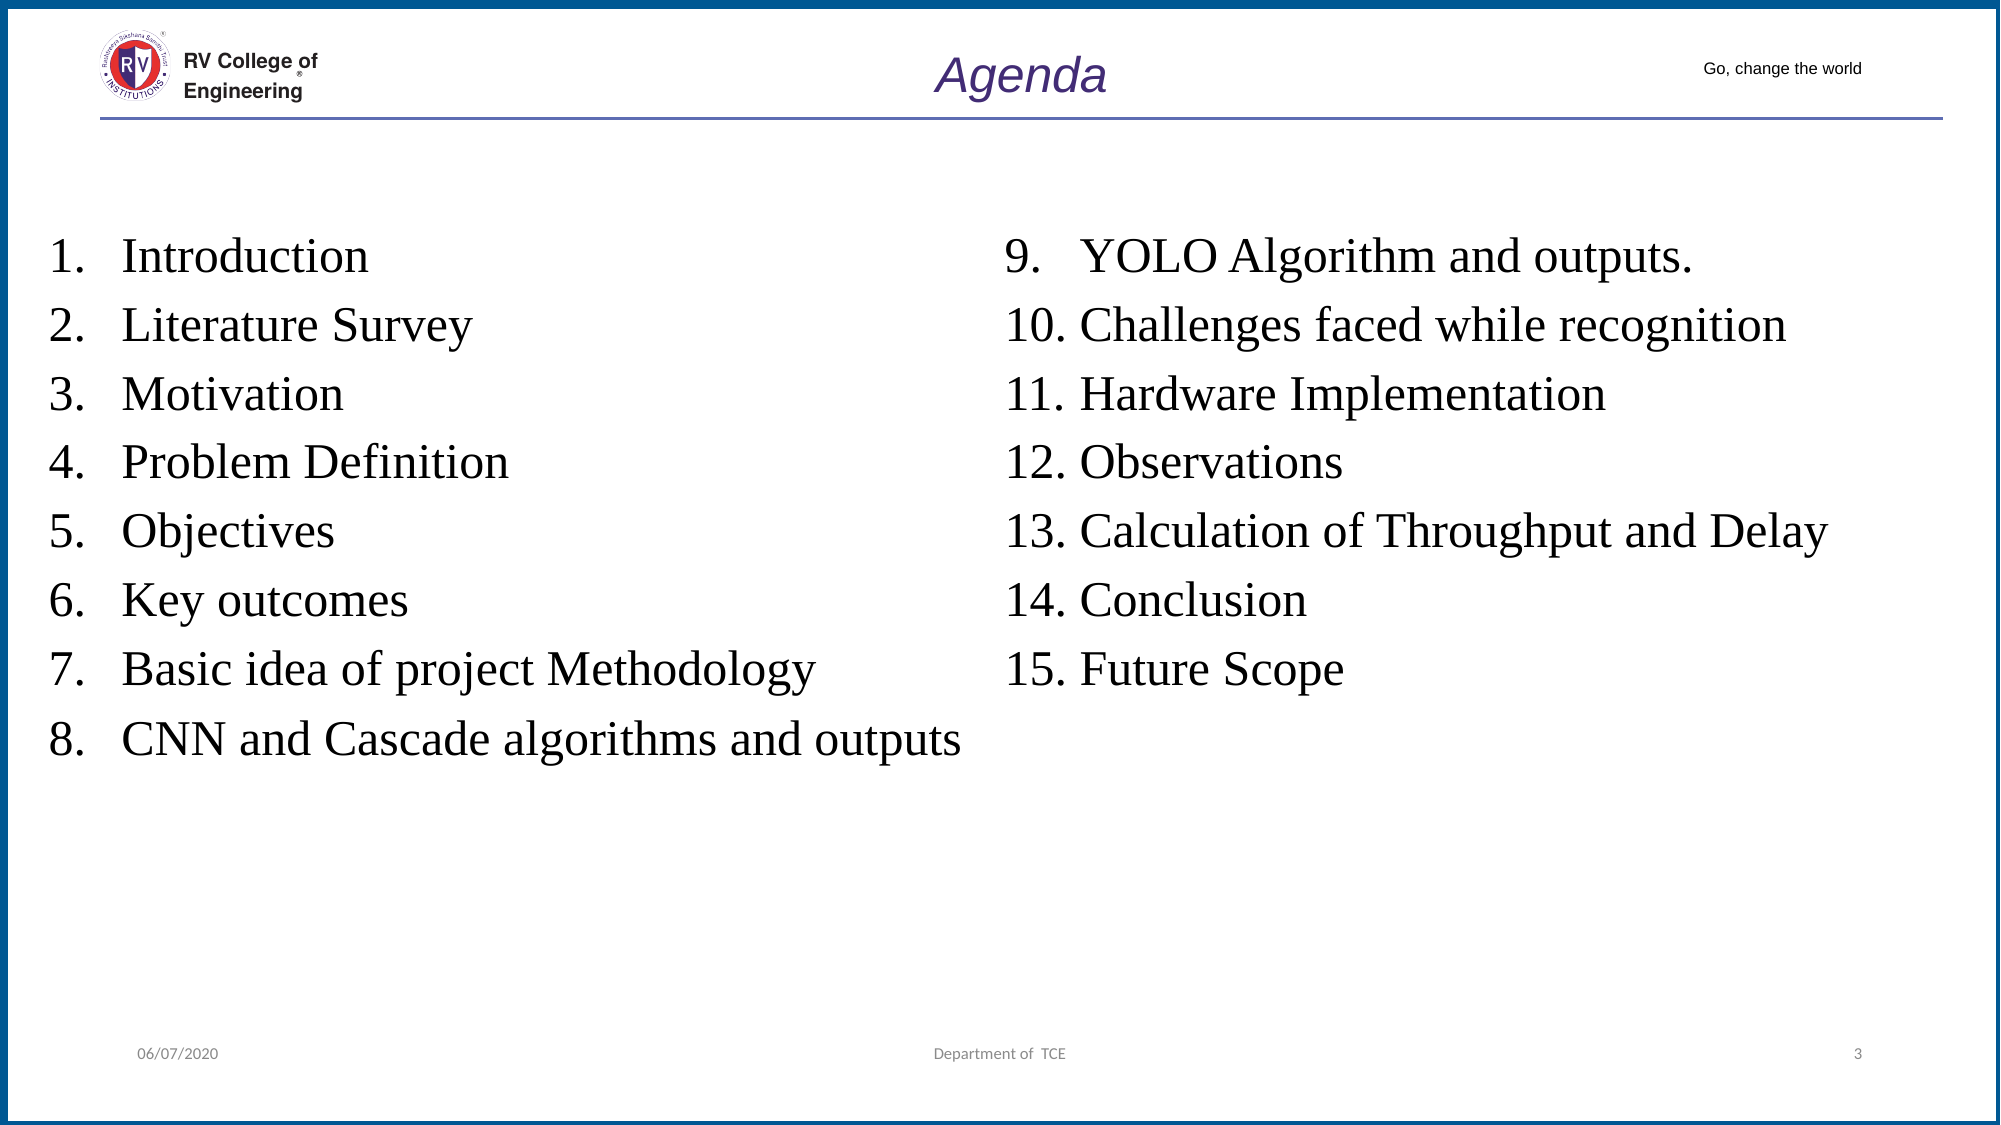

RV College of
Engineering
Agenda
# Go, change the world

YOLO Algorithm and outputs.
Challenges faced while recognition
Hardware Implementation
Observations
Calculation of Throughput and Delay
Conclusion
Future Scope

Introduction
Literature Survey
Motivation
Problem Definition
Objectives
Key outcomes
Basic idea of project Methodology
CNN and Cascade algorithms and outputs

06/07/2020
Department of  TCE
3